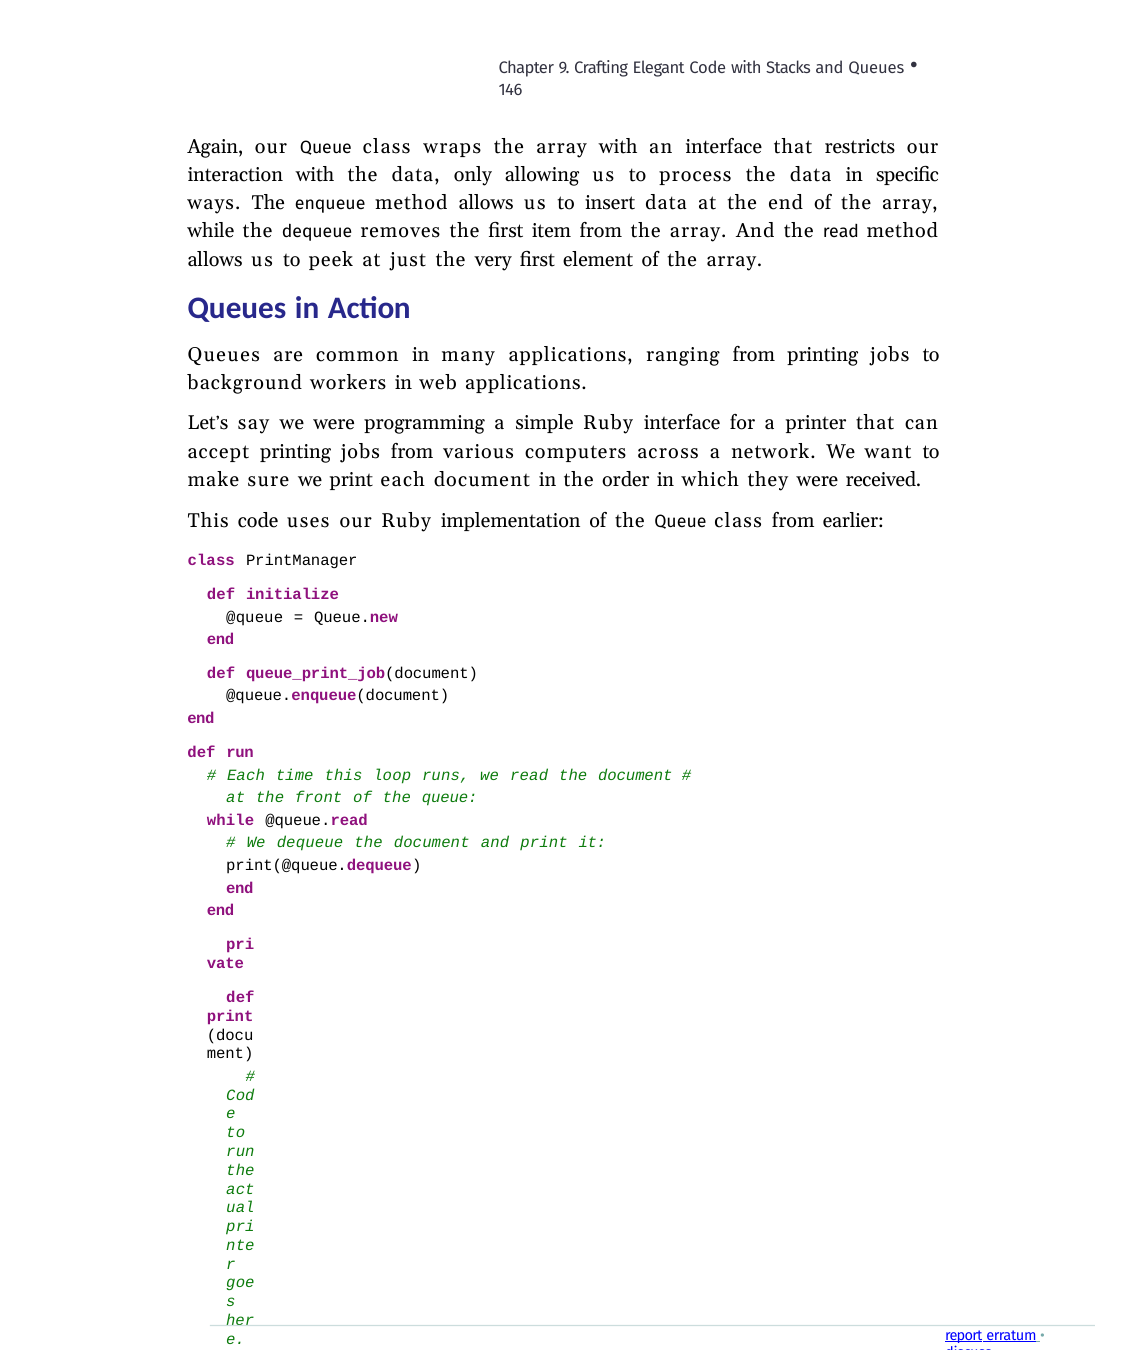

Chapter 9. Crafting Elegant Code with Stacks and Queues • 146

Again, our Queue class wraps the array with an interface that restricts our interaction with the data, only allowing us to process the data in specific ways. The enqueue method allows us to insert data at the end of the array, while the dequeue removes the first item from the array. And the read method allows us to peek at just the very first element of the array.
Queues in Action
Queues are common in many applications, ranging from printing jobs to background workers in web applications.
Let’s say we were programming a simple Ruby interface for a printer that can accept printing jobs from various computers across a network. We want to make sure we print each document in the order in which they were received.
This code uses our Ruby implementation of the Queue class from earlier:
class PrintManager
def initialize
@queue = Queue.new end
def queue_print_job(document) @queue.enqueue(document)
end
def run
# Each time this loop runs, we read the document # at the front of the queue:
while @queue.read
# We dequeue the document and print it:
print(@queue.dequeue)
end end
private
def print(document)
# Code to run the actual printer goes here.
# For demo purposes, we'll print to the terminal:
puts document
end
end

We can then utilize this class as follows:
print_manager = PrintManager.new print_manager.queue_print_job("First Document") print_manager.queue_print_job("Second Document") print_manager.queue_print_job("Third Document") print_manager.run
report erratum • discuss